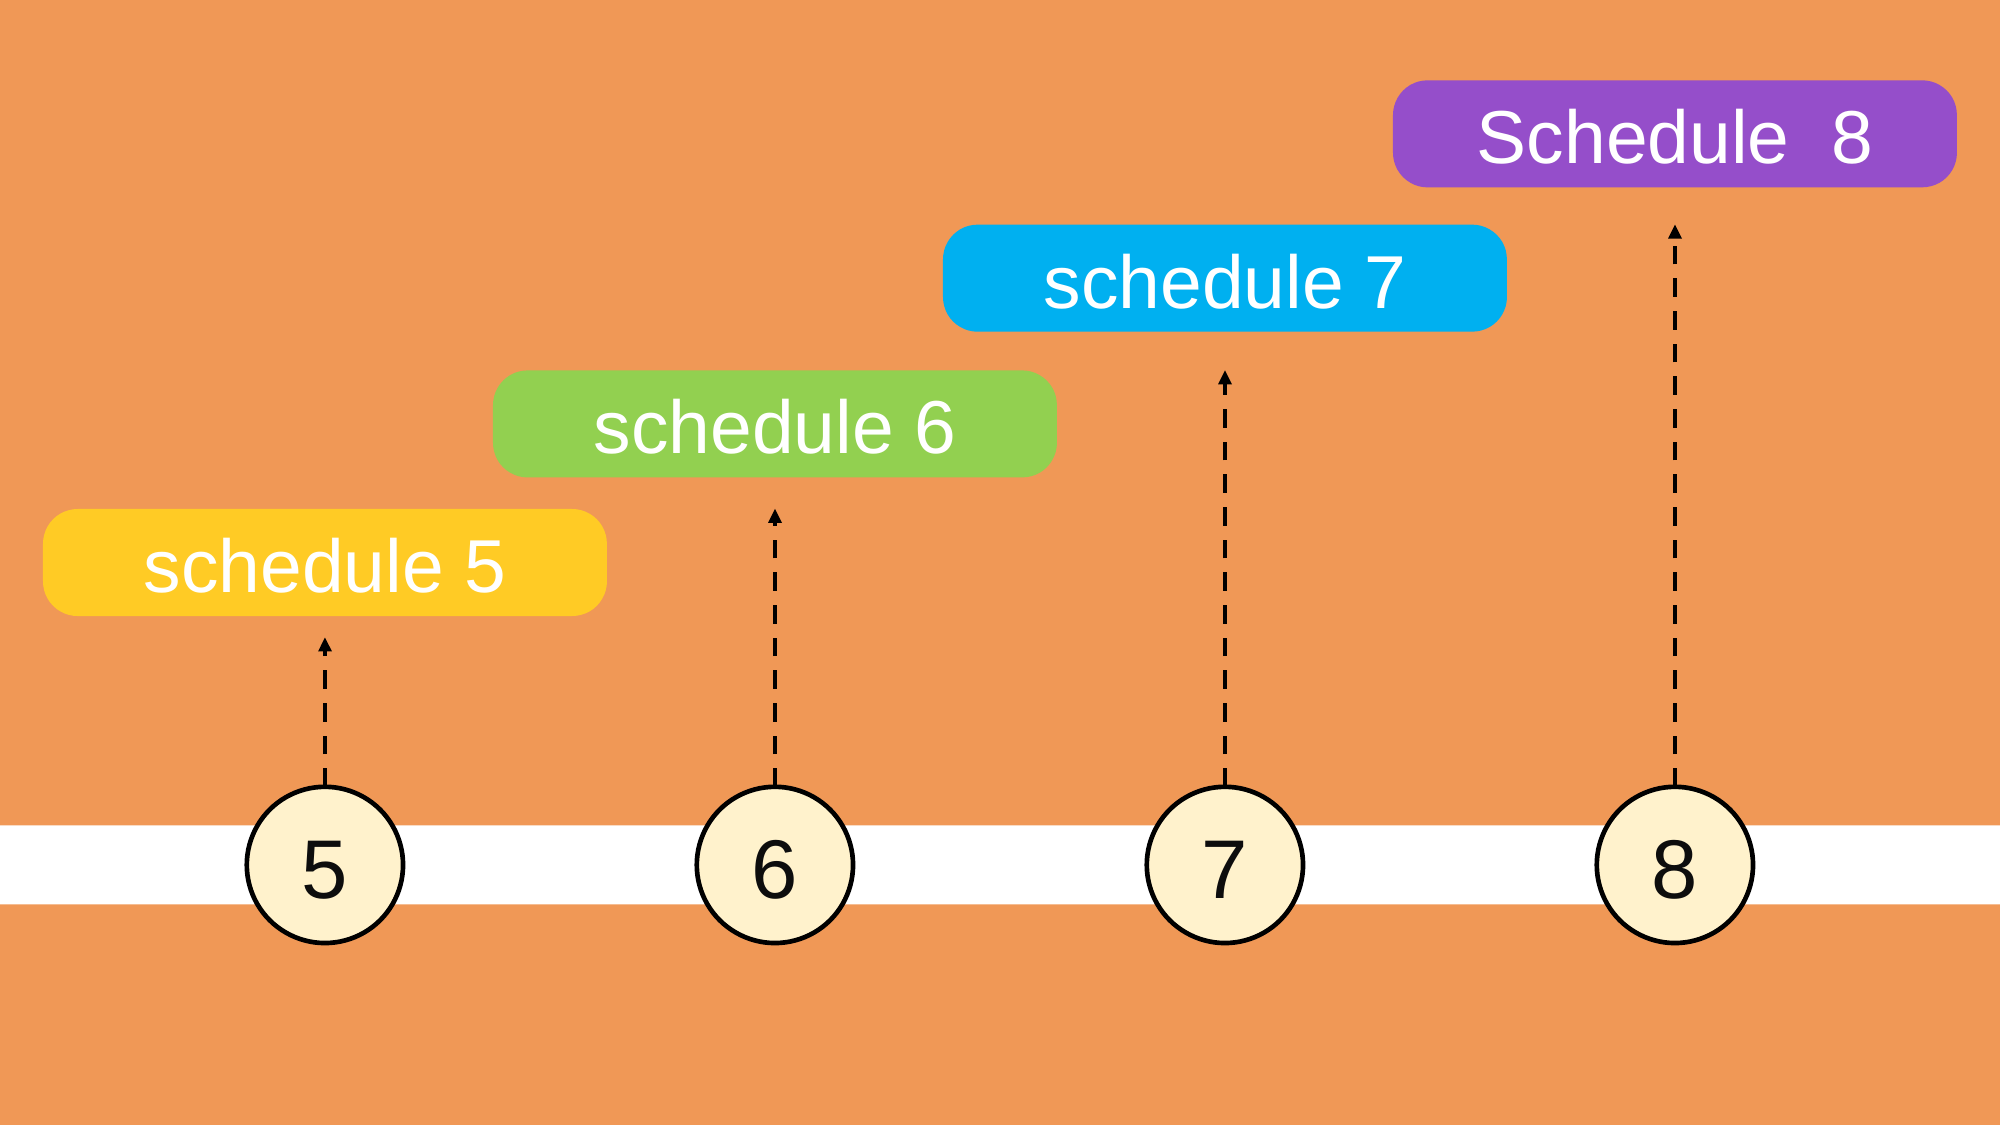

Schedule  8
schedule 7
schedule 6
schedule 5
5
6
7
8